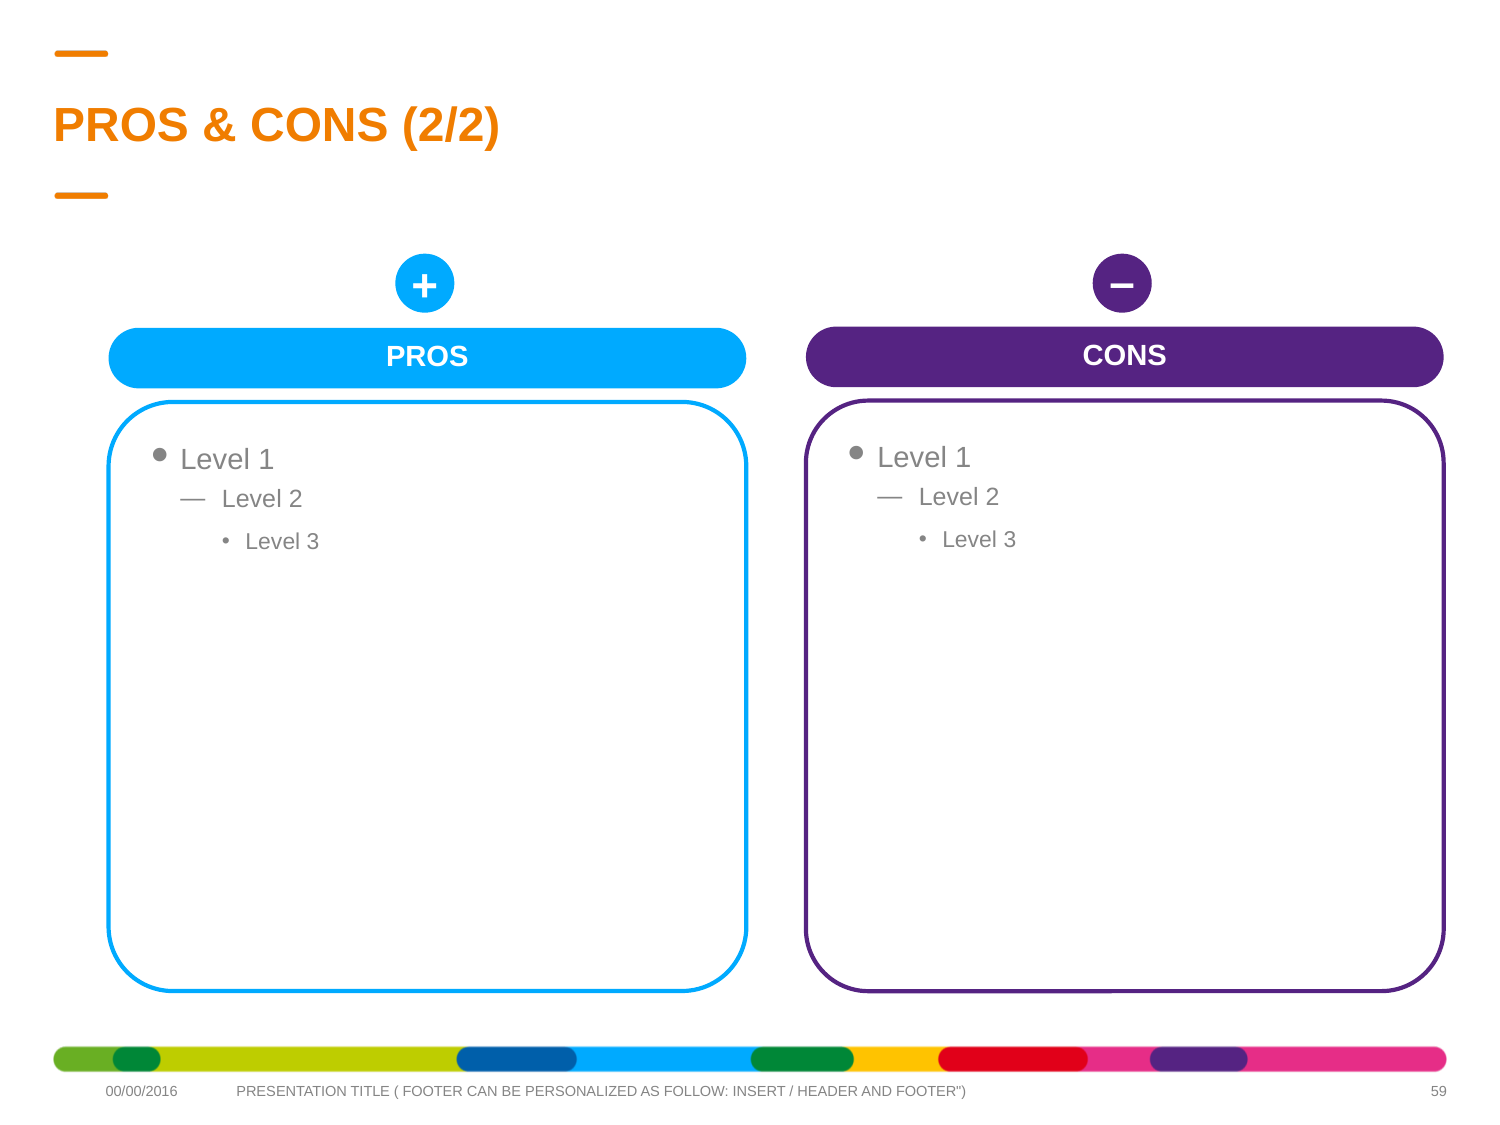

# PROS & CONS (2/2)
+
–
CONS
PROS
Level 1
Level 2
Level 3
Level 1
Level 2
Level 3
59
00/00/2016
PRESENTATION TITLE ( FOOTER CAN BE PERSONALIZED AS FOLLOW: INSERT / HEADER AND FOOTER")